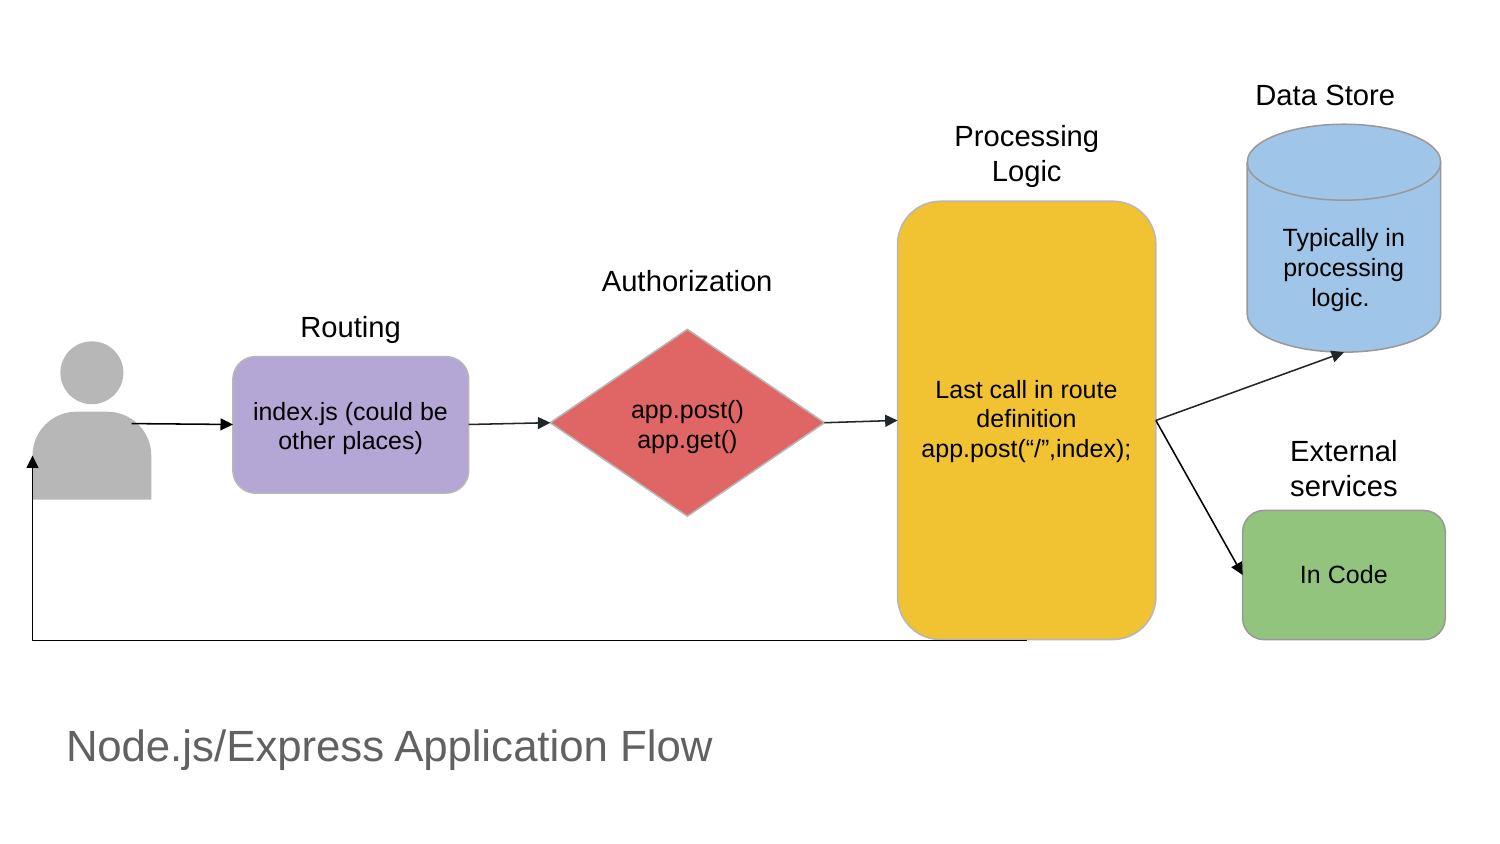

Data Store
Processing Logic

Typically in processing logic.
Authorization
Routing

Last call in route definition
app.post(“/”,index);
app.post()
app.get()
index.js (could be other places)
External services

In Code
Node.js/Express Application Flow